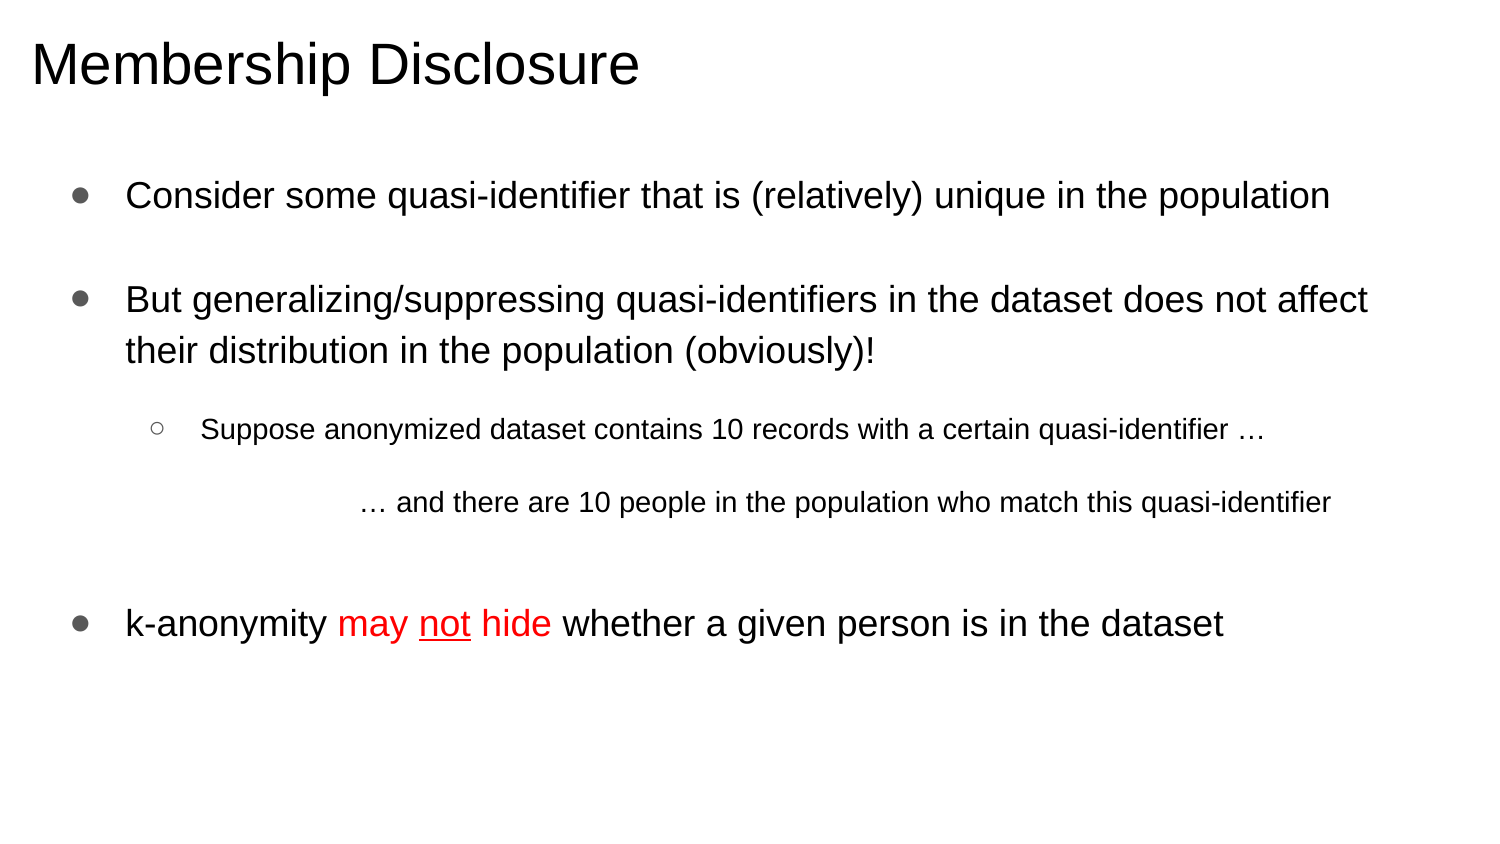

# Membership Disclosure
Consider some quasi-identifier that is (relatively) unique in the population

But generalizing/suppressing quasi-identifiers in the dataset does not affect their distribution in the population (obviously)!
Suppose anonymized dataset contains 10 records with a certain quasi-identifier …
  		 … and there are 10 people in the population who match this quasi-identifier

k-anonymity may not hide whether a given person is in the dataset